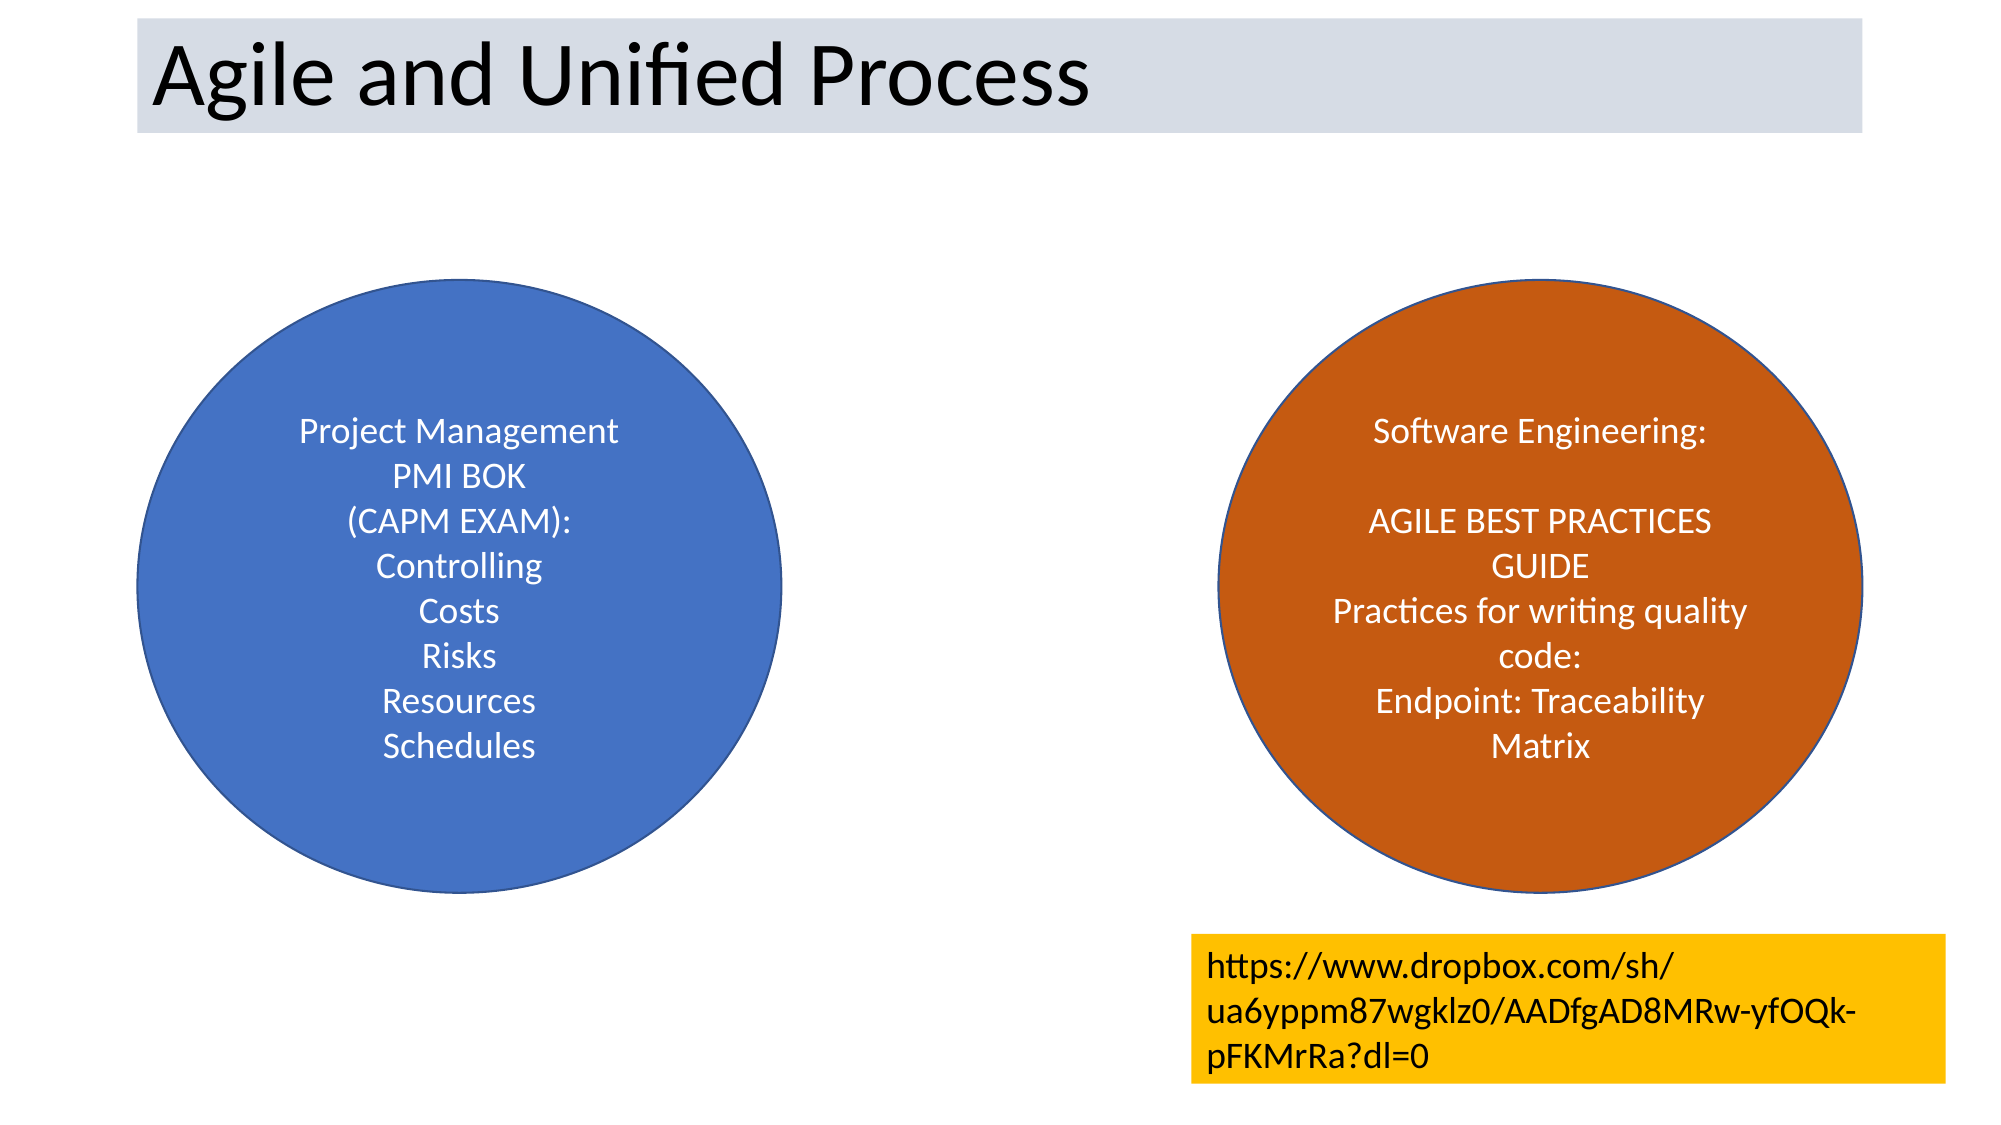

# Agile and Unified Process
Software Engineering:

AGILE BEST PRACTICES GUIDE
Practices for writing quality code:
Endpoint: Traceability Matrix
Project Management
PMI BOK
(CAPM EXAM):
Controlling
Costs
Risks
Resources
Schedules
https://www.dropbox.com/sh/ua6yppm87wgklz0/AADfgAD8MRw-yfOQk-pFKMrRa?dl=0